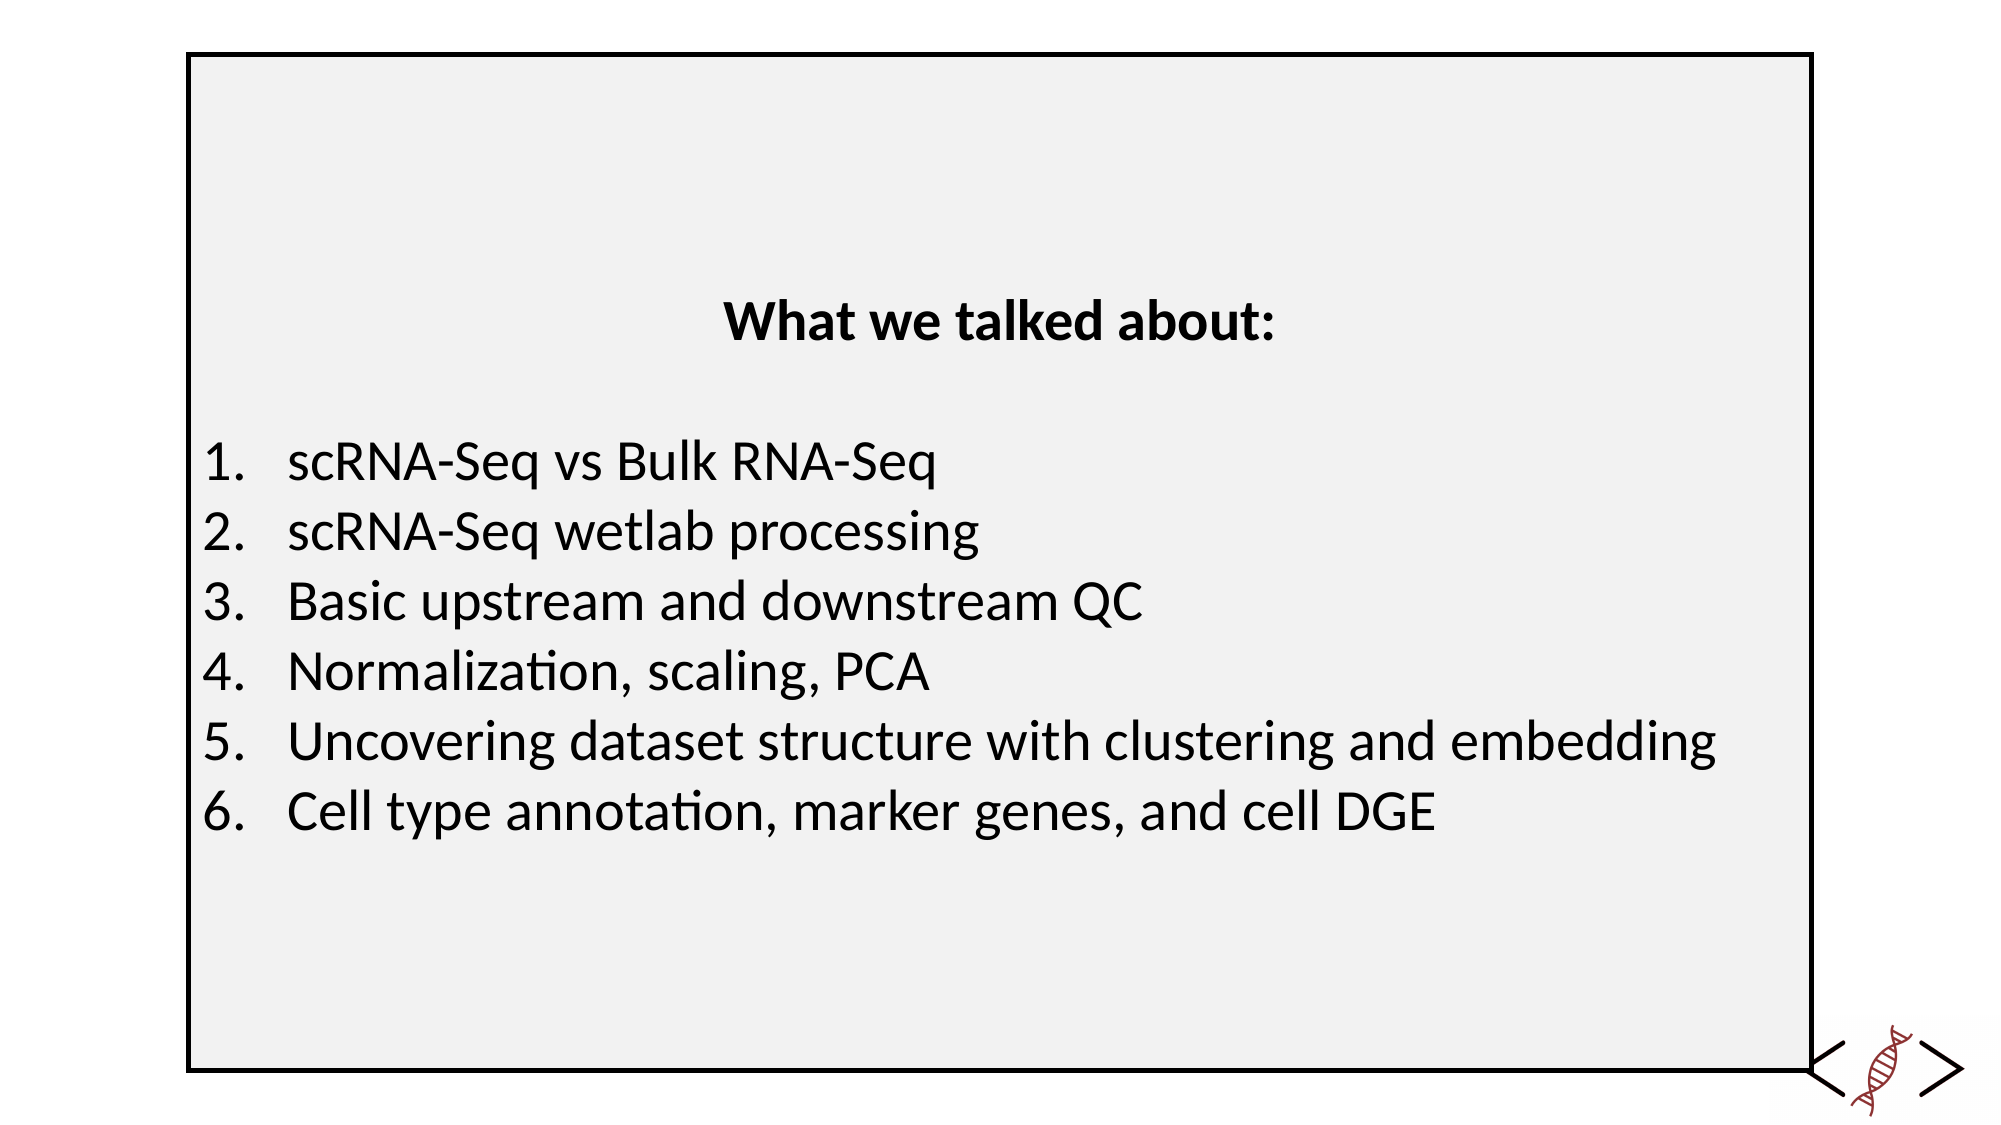

What we talked about:

scRNA-Seq vs Bulk RNA-Seq
scRNA-Seq wetlab processing
Basic upstream and downstream QC
Normalization, scaling, PCA
Uncovering dataset structure with clustering and embedding
Cell type annotation, marker genes, and cell DGE